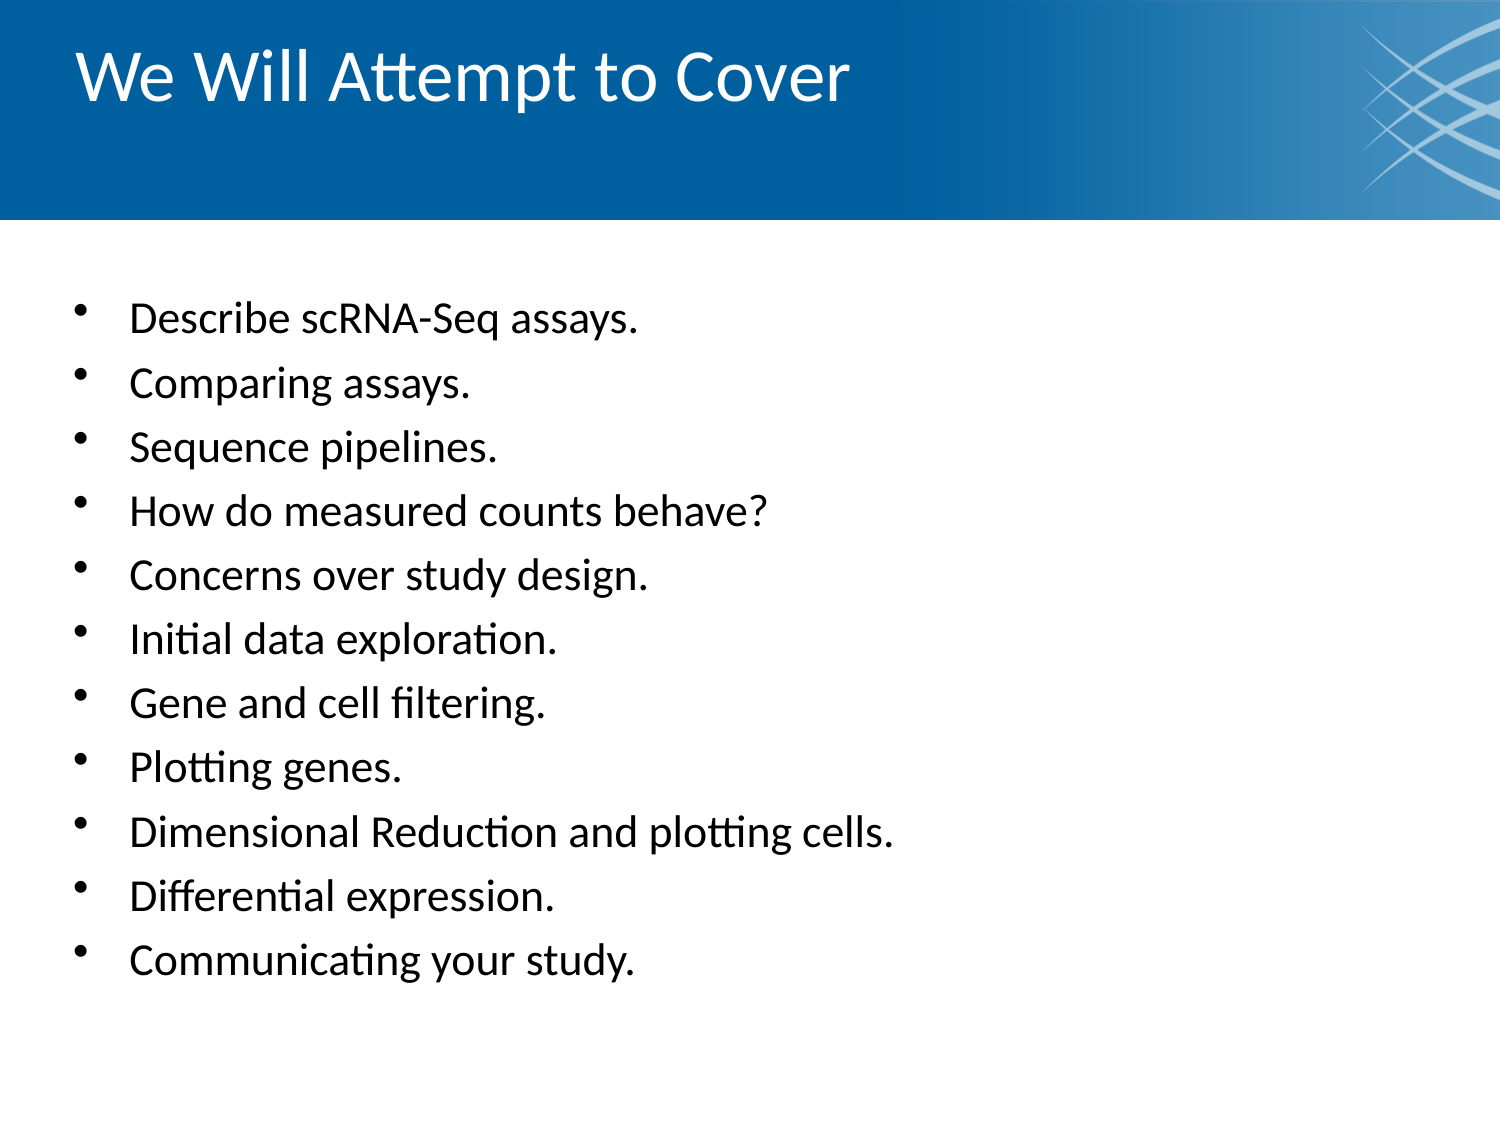

# We Will Attempt to Cover
Describe scRNA-Seq assays.
Comparing assays.
Sequence pipelines.
How do measured counts behave?
Concerns over study design.
Initial data exploration.
Gene and cell filtering.
Plotting genes.
Dimensional Reduction and plotting cells.
Differential expression.
Communicating your study.